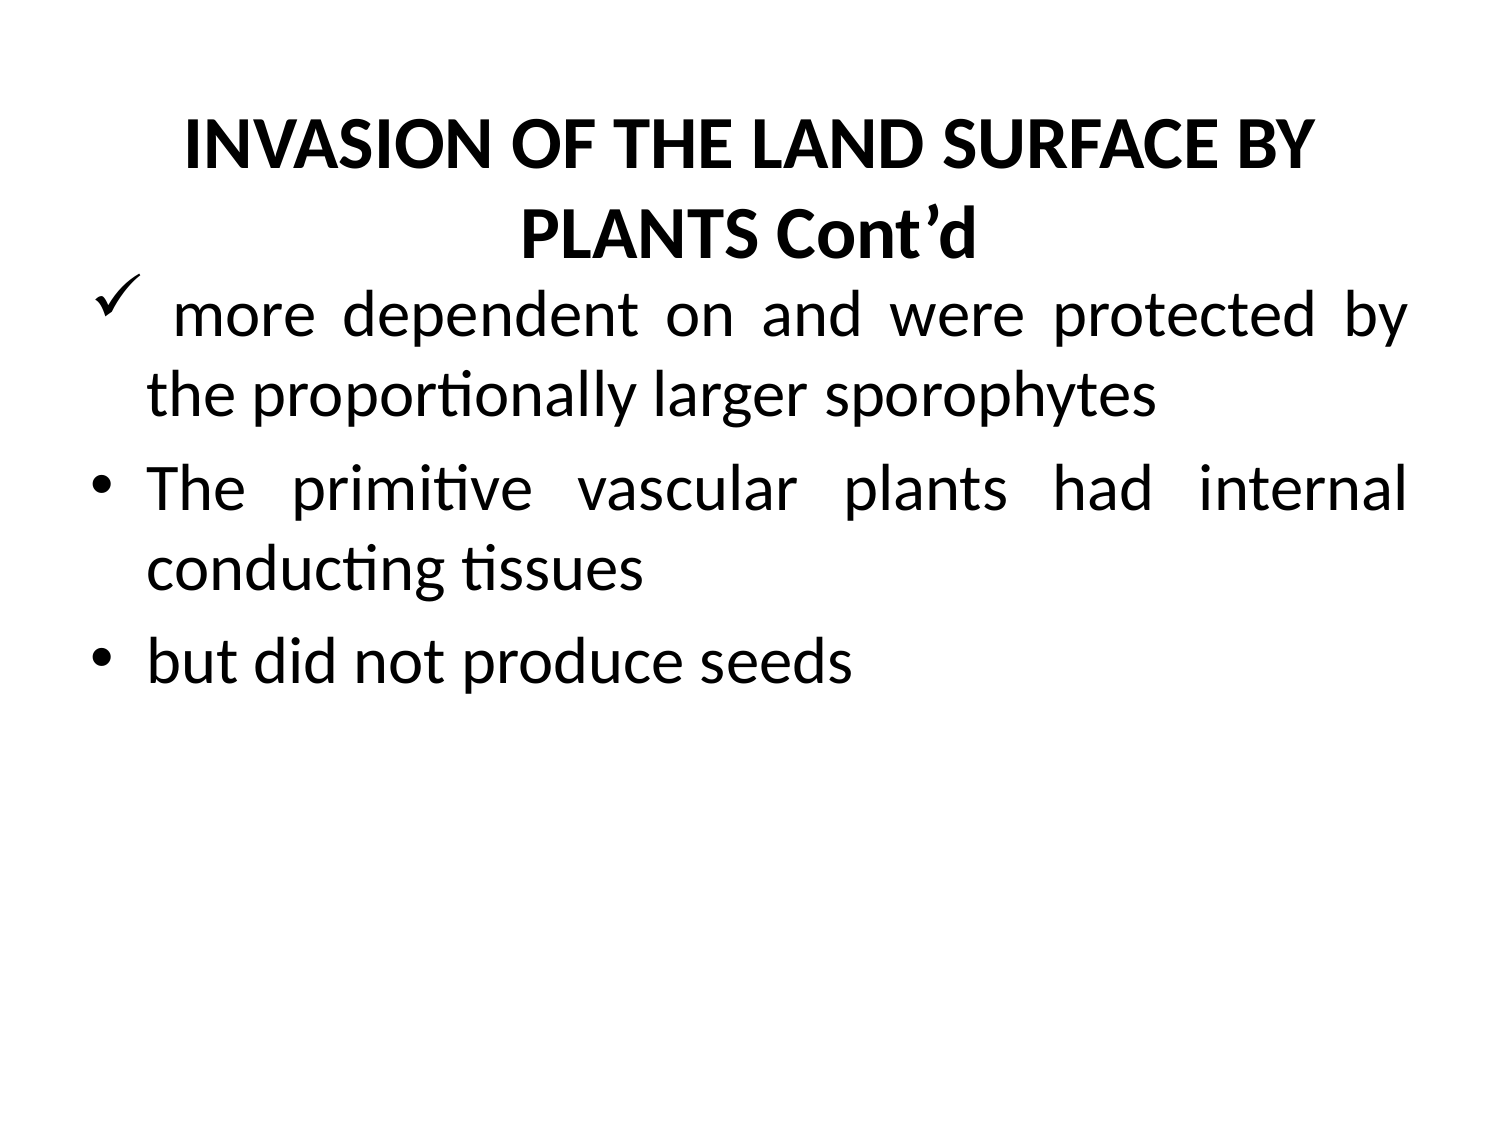

# INVASION OF THE LAND SURFACE BY PLANTS Cont’d
 more dependent on and were protected by the proportionally larger sporophytes
The primitive vascular plants had internal conducting tissues
but did not produce seeds